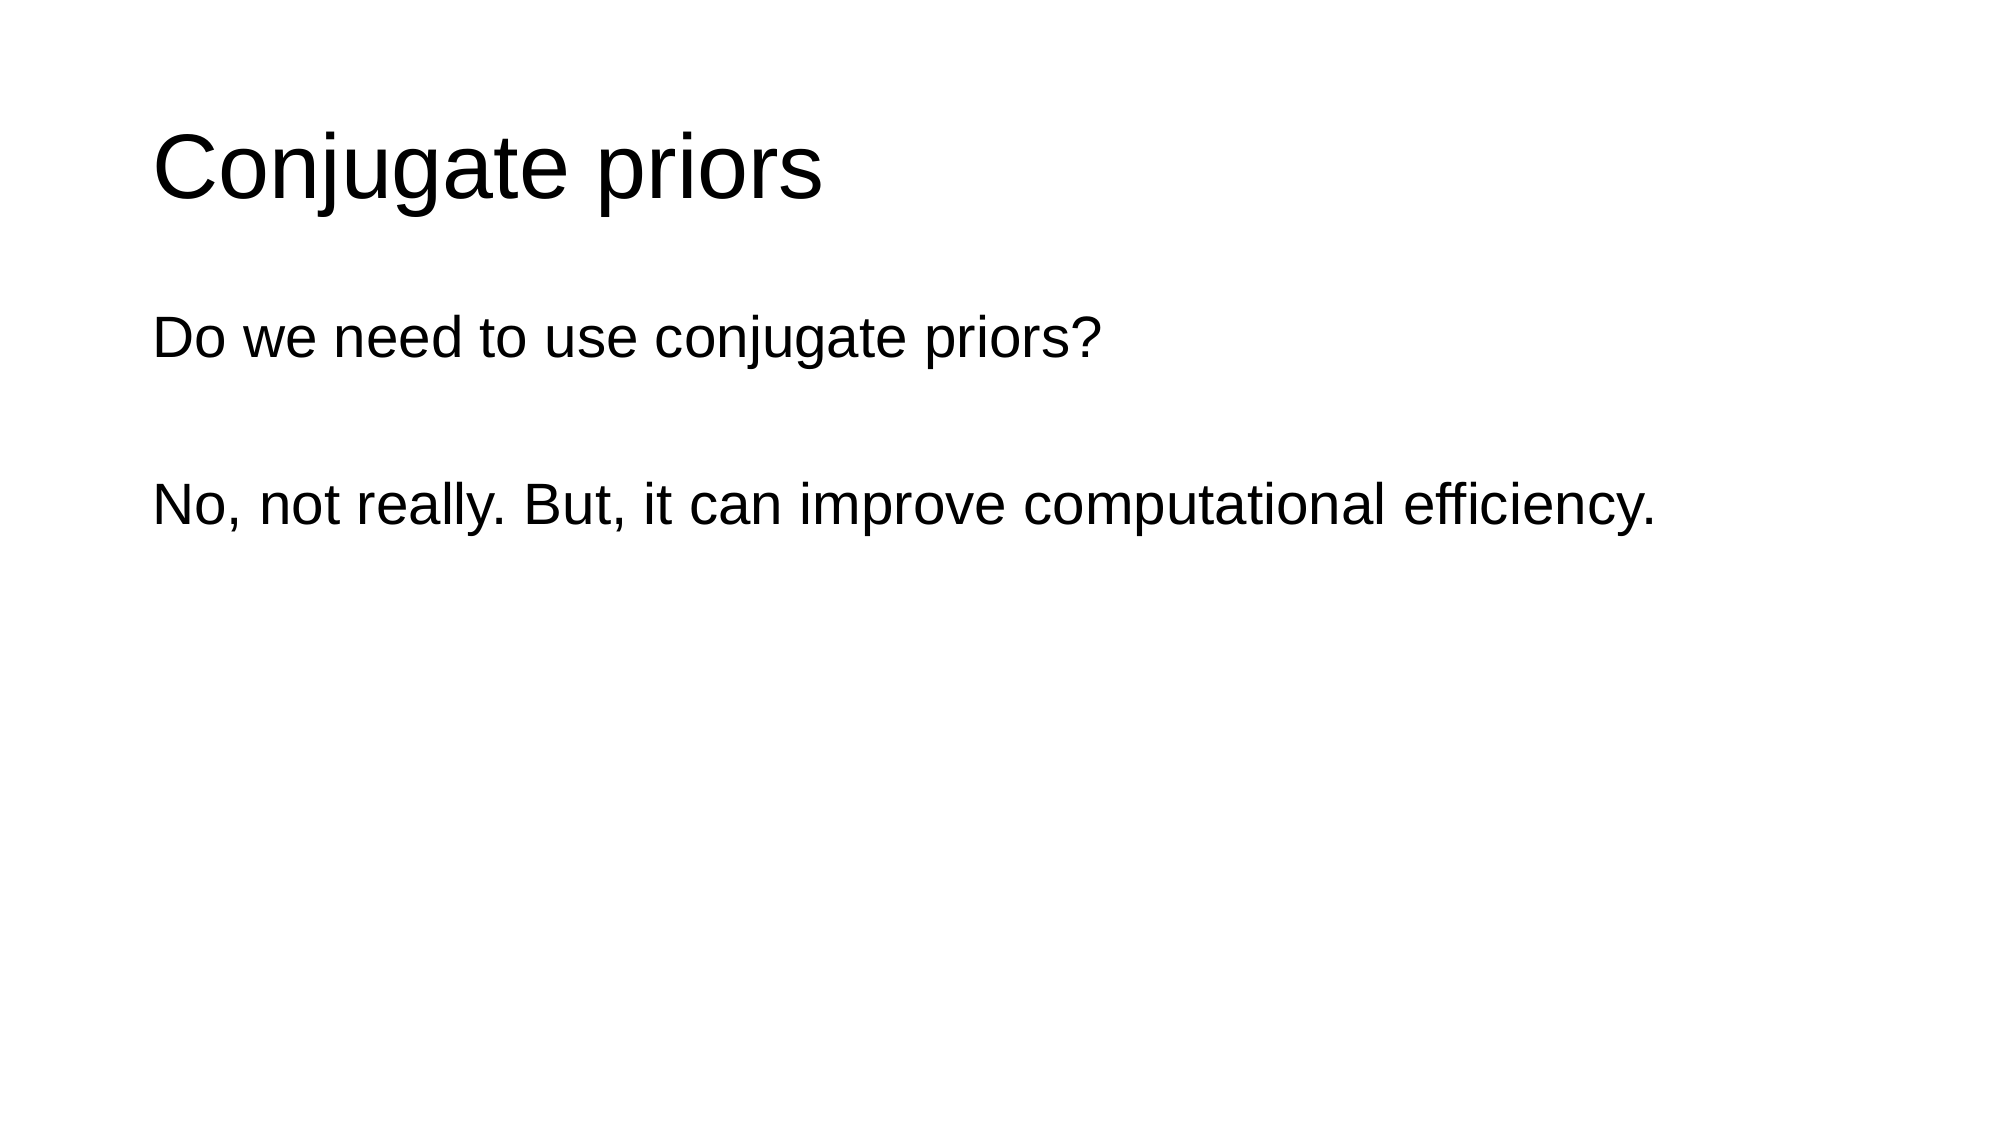

# Conjugate priors
Do we need to use conjugate priors?

No, not really. But, it can improve computational efficiency.